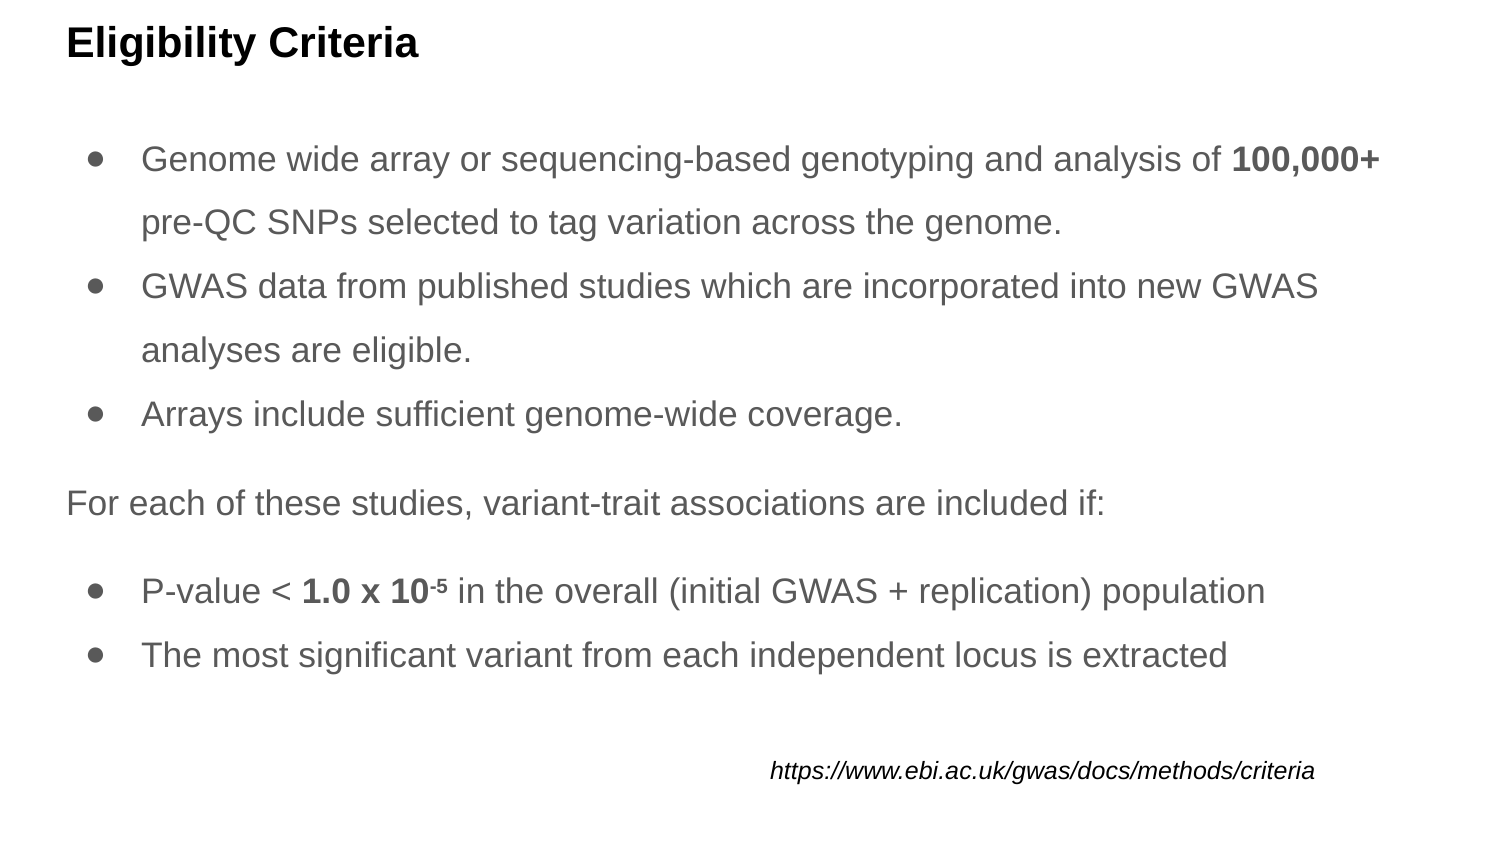

# Eligibility Criteria
Genome wide array or sequencing-based genotyping and analysis of 100,000+ pre-QC SNPs selected to tag variation across the genome.
GWAS data from published studies which are incorporated into new GWAS analyses are eligible.
Arrays include sufficient genome-wide coverage.
For each of these studies, variant-trait associations are included if:
P-value < 1.0 x 10-5 in the overall (initial GWAS + replication) population
The most significant variant from each independent locus is extracted
https://www.ebi.ac.uk/gwas/docs/methods/criteria